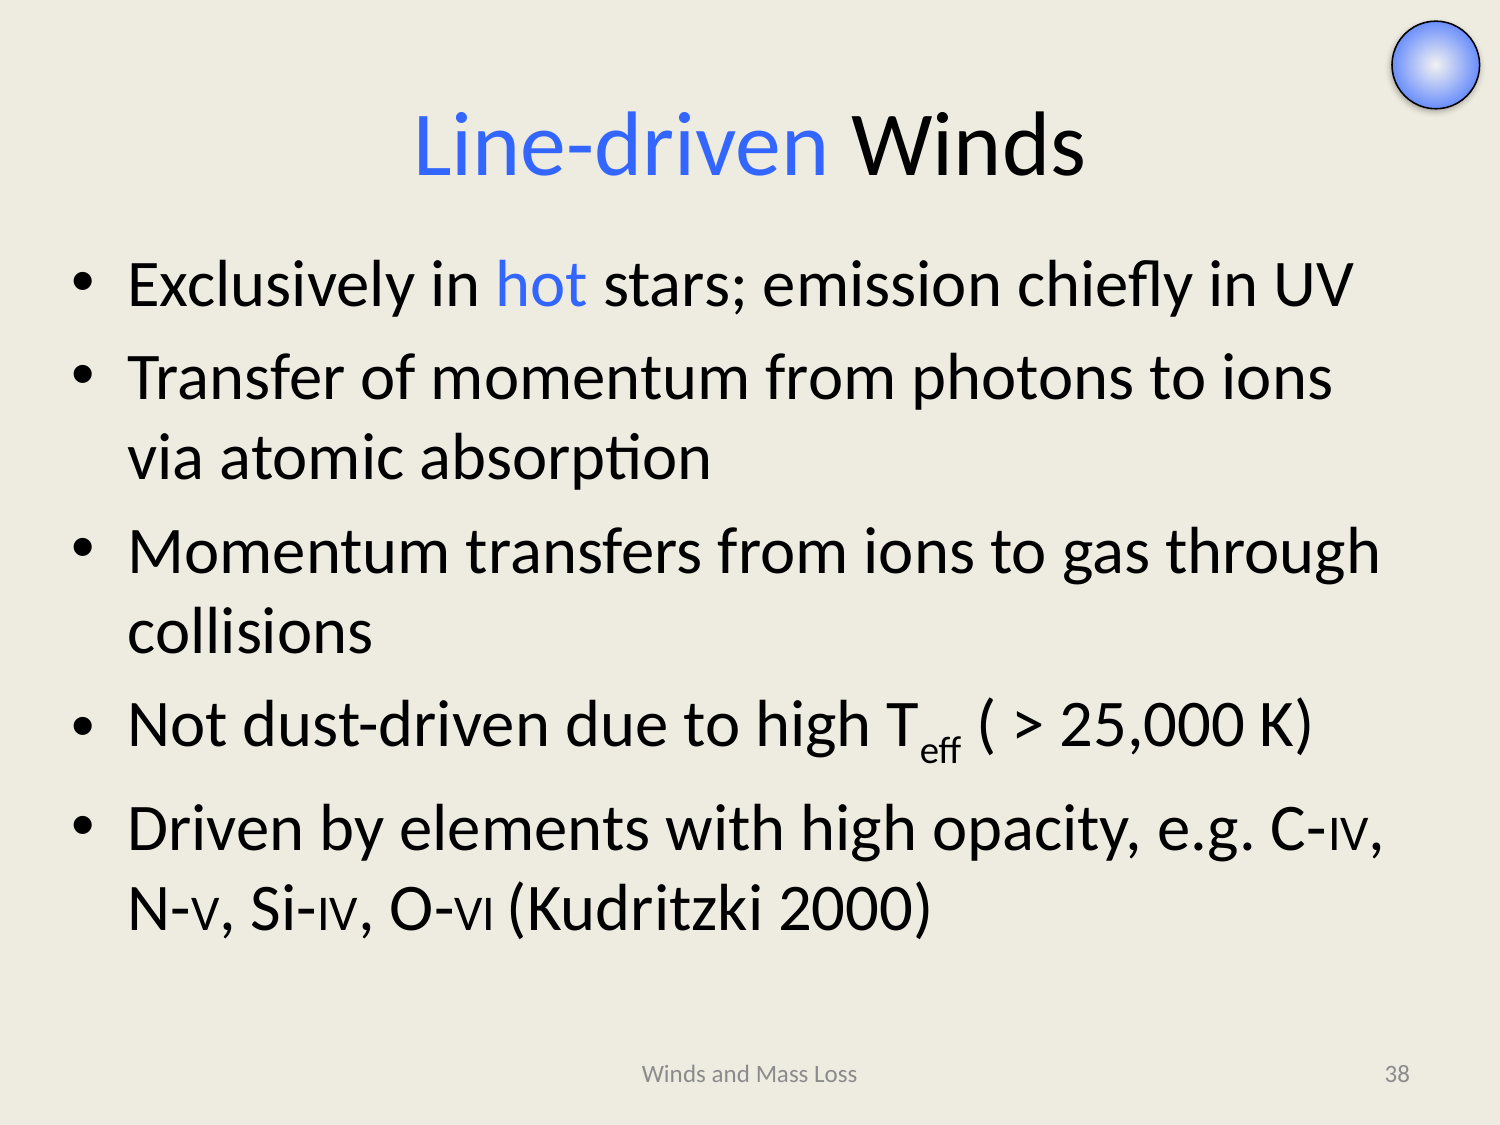

# Line-driven Winds
Exclusively in hot stars; emission chiefly in UV
Transfer of momentum from photons to ions via atomic absorption
Momentum transfers from ions to gas through collisions
Not dust-driven due to high Teff ( > 25,000 K)
Driven by elements with high opacity, e.g. C-IV, N-V, Si-IV, O-VI (Kudritzki 2000)

Winds and Mass Loss
38